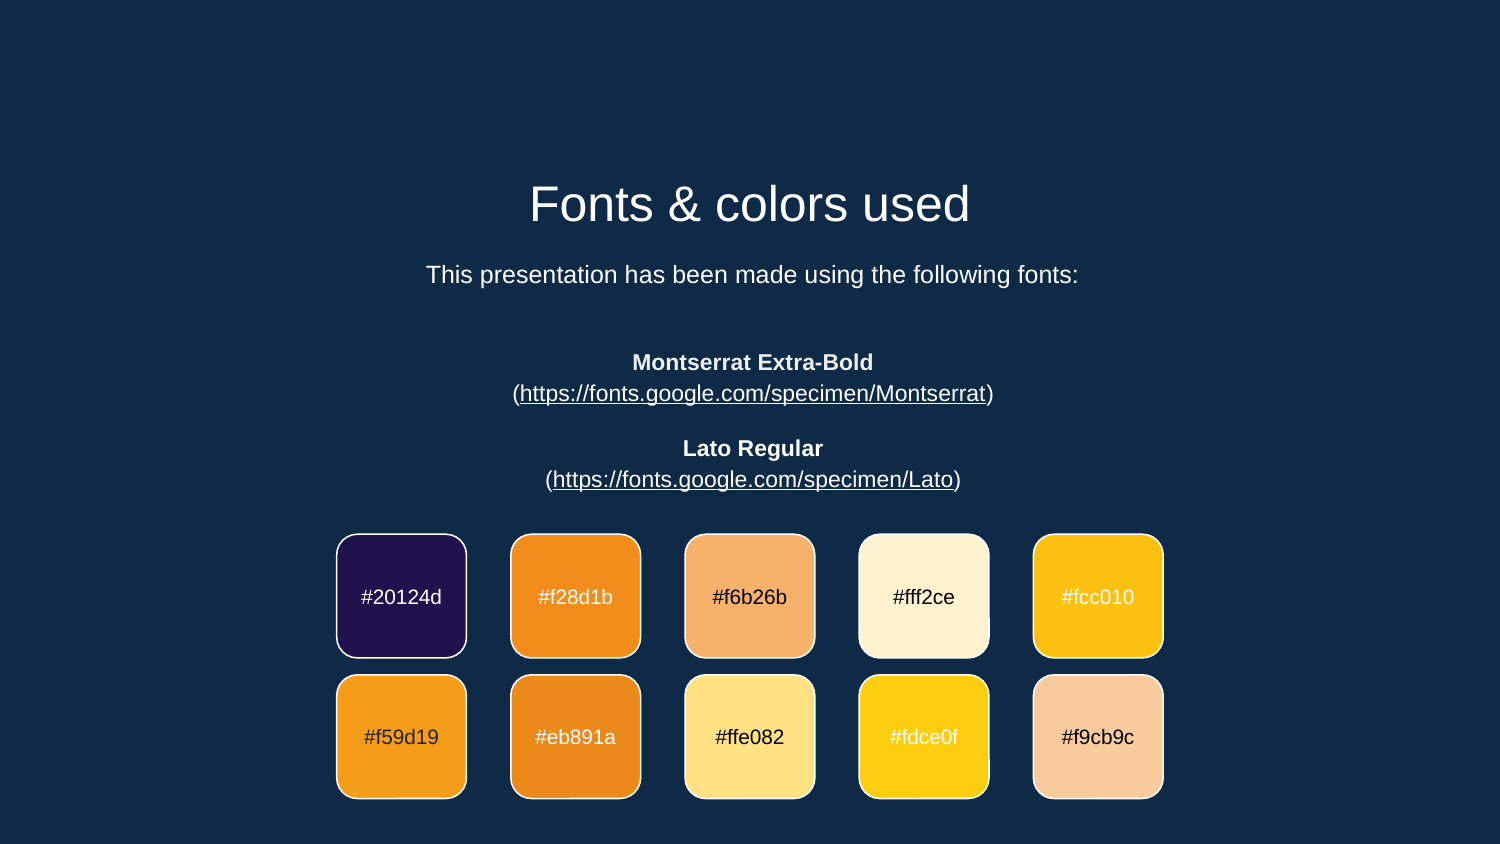

Fonts & colors used
This presentation has been made using the following fonts:

Montserrat Extra-Bold
(https://fonts.google.com/specimen/Montserrat)

Lato Regular
(https://fonts.google.com/specimen/Lato)

#20124d
#f28d1b
#f6b26b
#fff2ce
#fcc010

#f59d19
#eb891a
#ffe082
#fdce0f
#f9cb9c